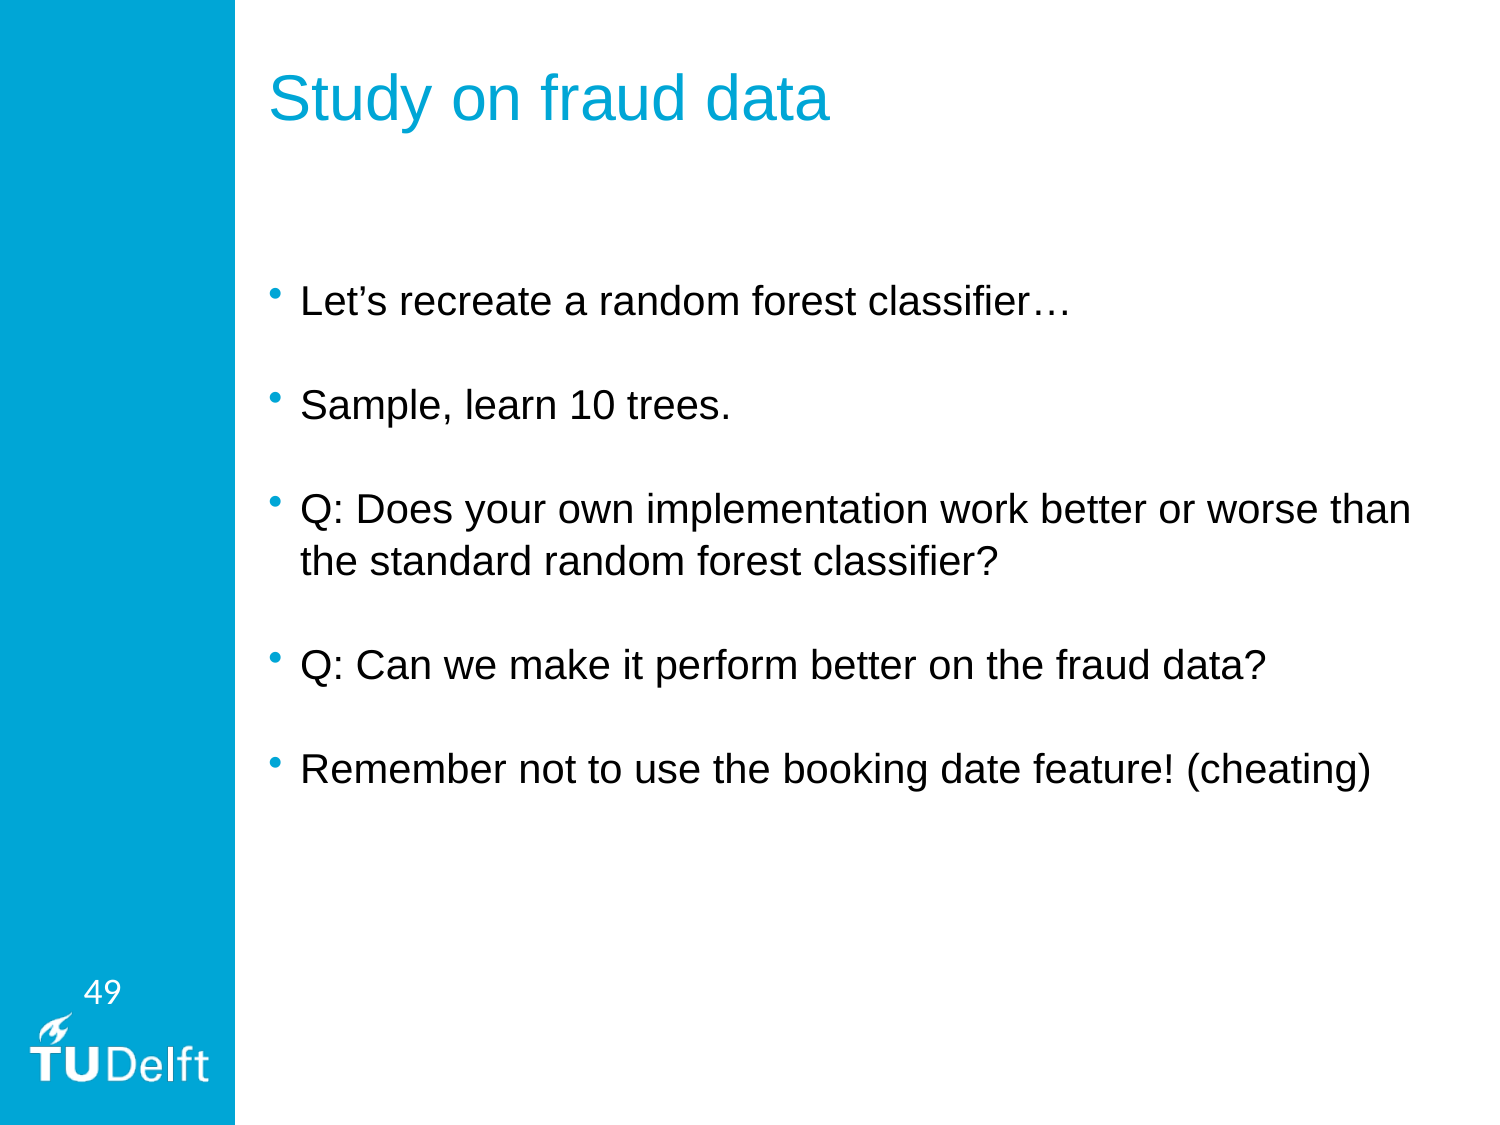

# Study on fraud data
Let’s recreate a random forest classifier…

Sample, learn 10 trees.

Q: Does your own implementation work better or worse than the standard random forest classifier?

Q: Can we make it perform better on the fraud data?

Remember not to use the booking date feature! (cheating)